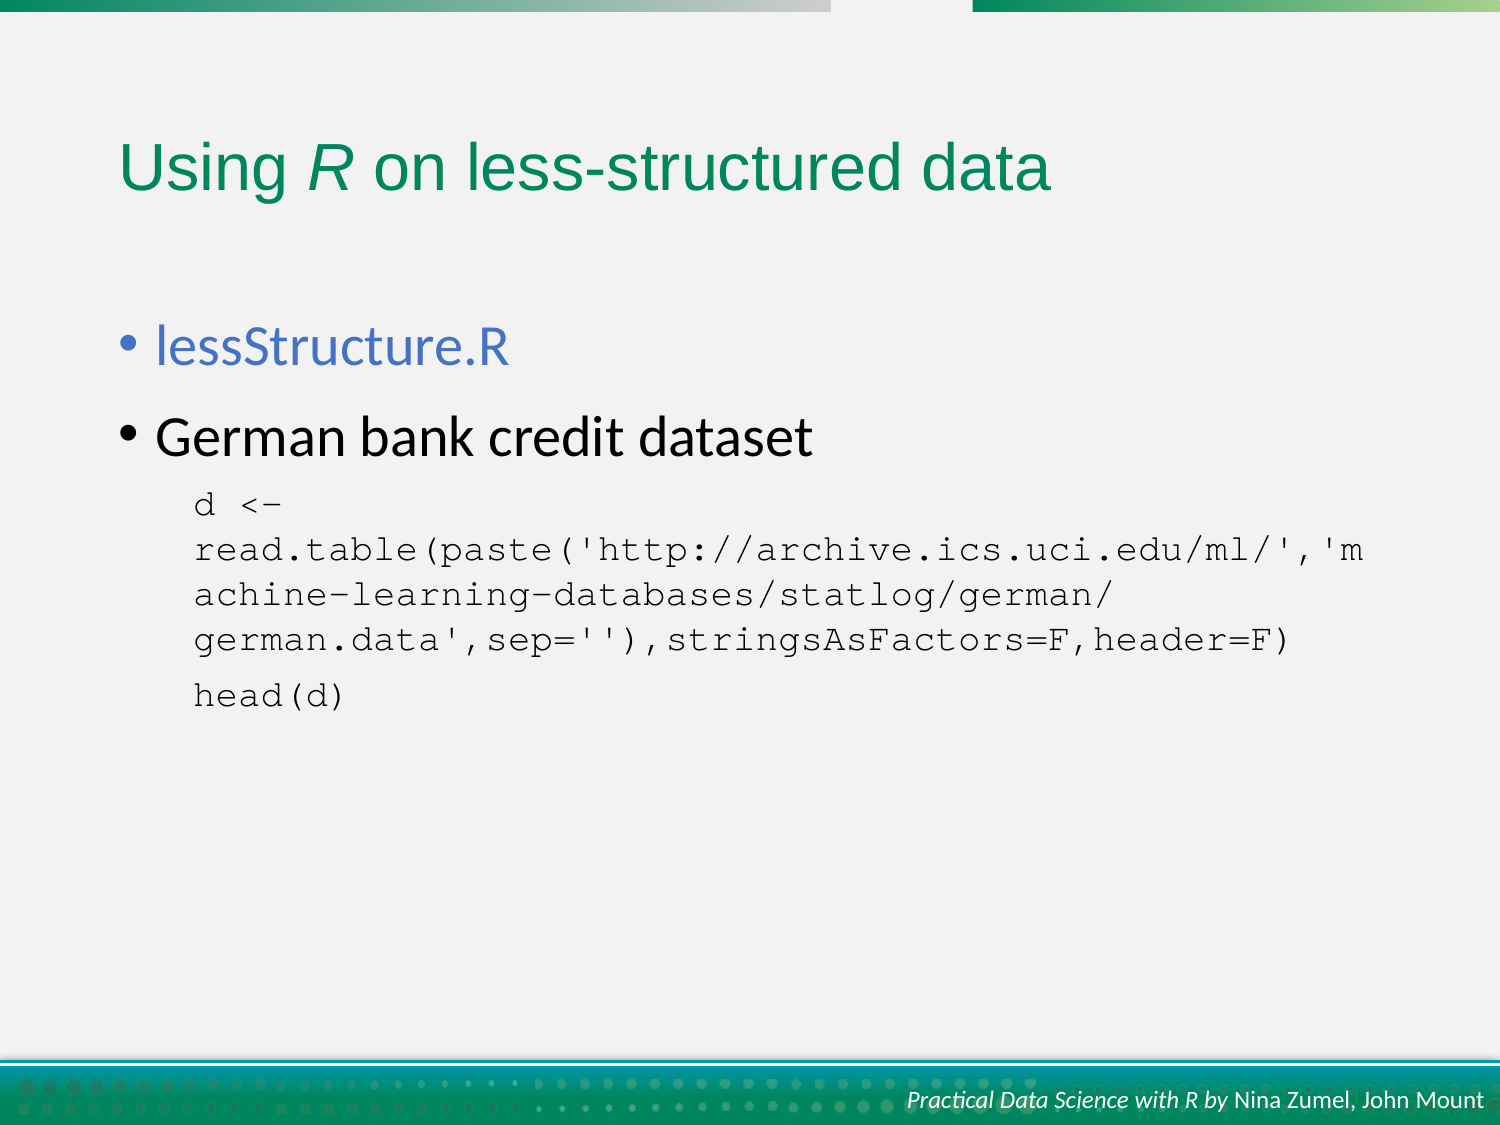

# Using R on less-structured data
lessStructure.R
German bank credit dataset
d <- read.table(paste('http://archive.ics.uci.edu/ml/','machine-learning-databases/statlog/german/german.data',sep=''),stringsAsFactors=F,header=F)
head(d)

Practical Data Science with R by Nina Zumel, John Mount